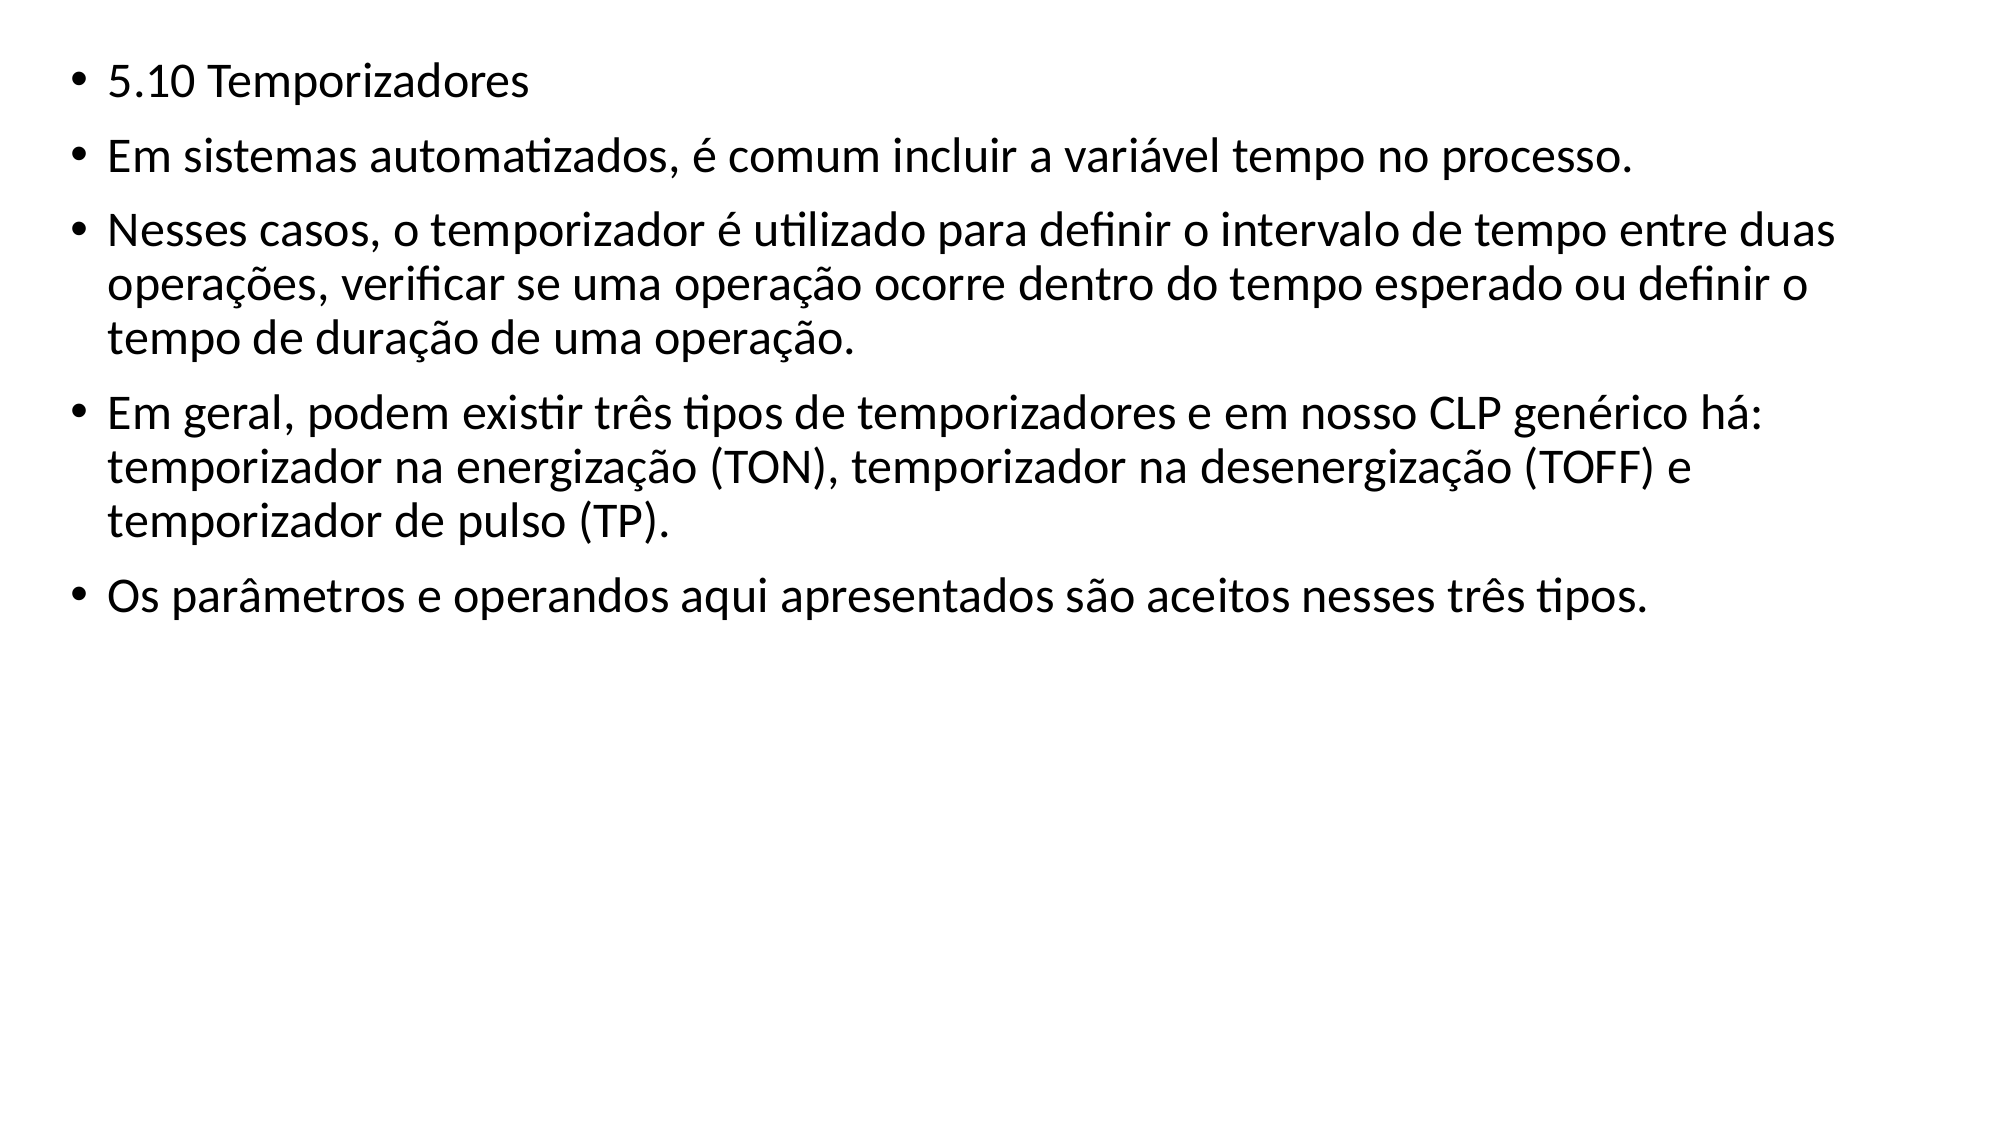

5.10 Temporizadores
Em sistemas automatizados, é comum incluir a variável tempo no processo.
Nesses casos, o temporizador é utilizado para definir o intervalo de tempo entre duas operações, verificar se uma operação ocorre dentro do tempo esperado ou definir o tempo de duração de uma operação.
Em geral, podem existir três tipos de temporizadores e em nosso CLP genérico há: temporizador na energização (TON), temporizador na desenergização (TOFF) e temporizador de pulso (TP).
Os parâmetros e operandos aqui apresentados são aceitos nesses três tipos.